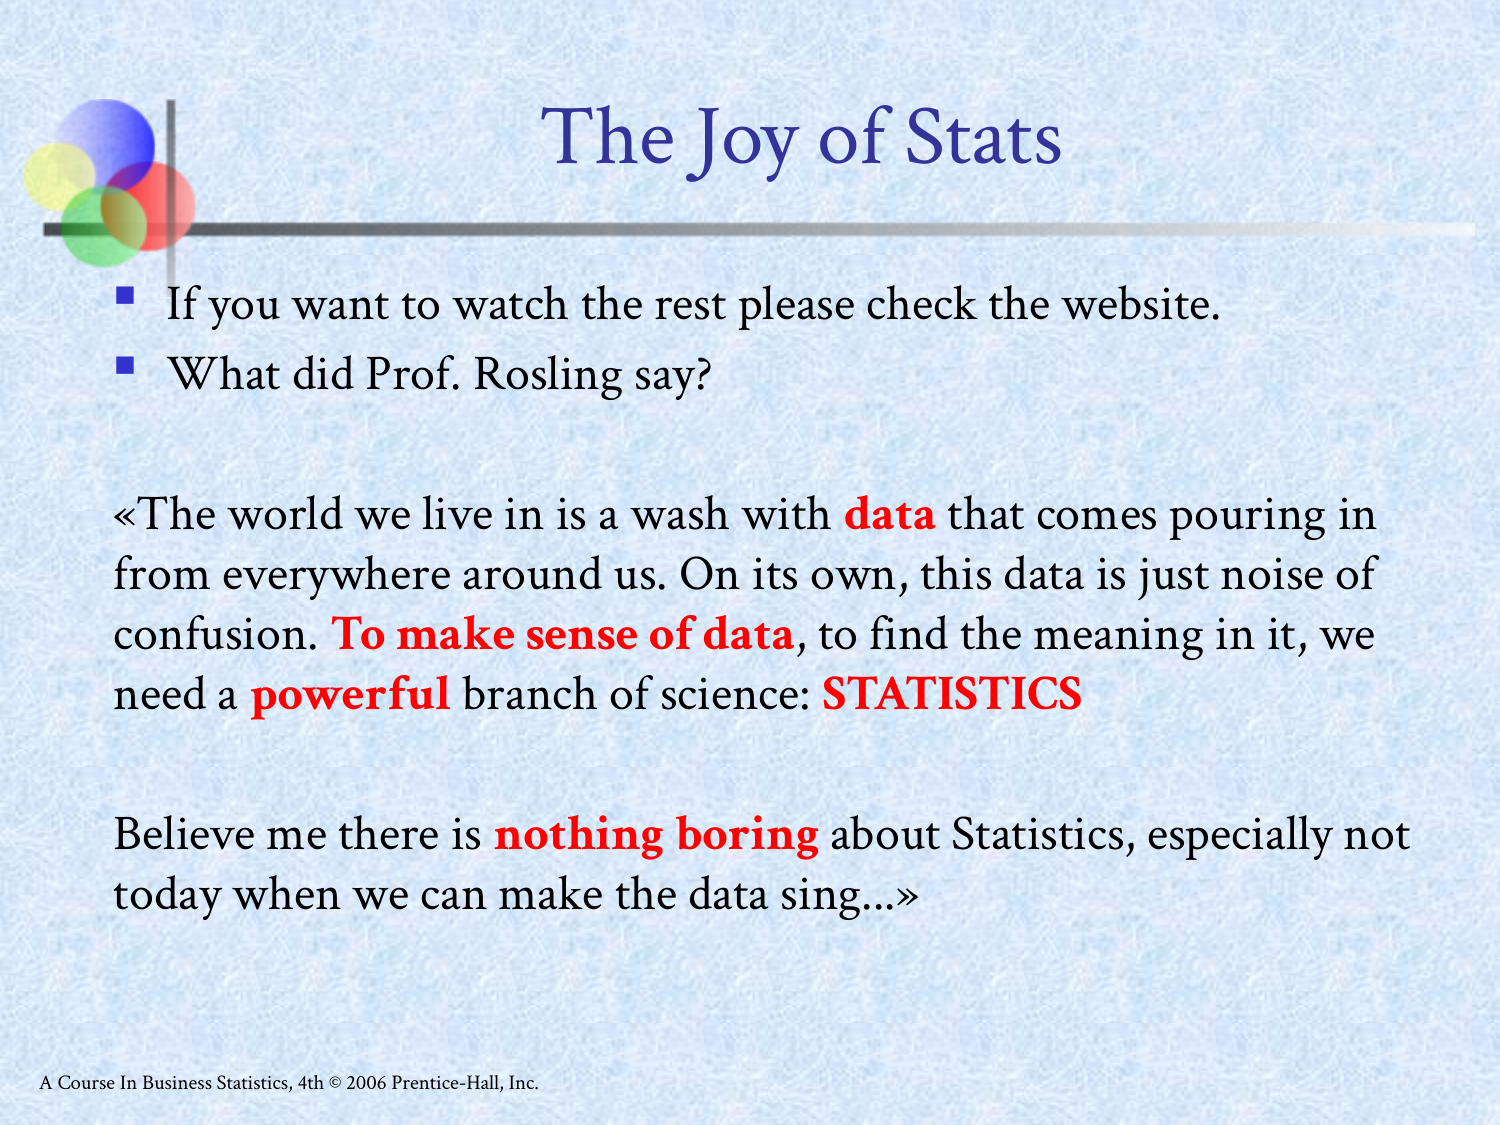

# The Joy of Stats
If you want to watch the rest please check the website.
What did Prof. Rosling say?

«The world we live in is a wash with data that comes pouring in from everywhere around us. On its own, this data is just noise of confusion. To make sense of data, to find the meaning in it, we need a powerful branch of science: STATISTICS

Believe me there is nothing boring about Statistics, especially not today when we can make the data sing...»

A Course In Business Statistics, 4th © 2006 Prentice-Hall, Inc.